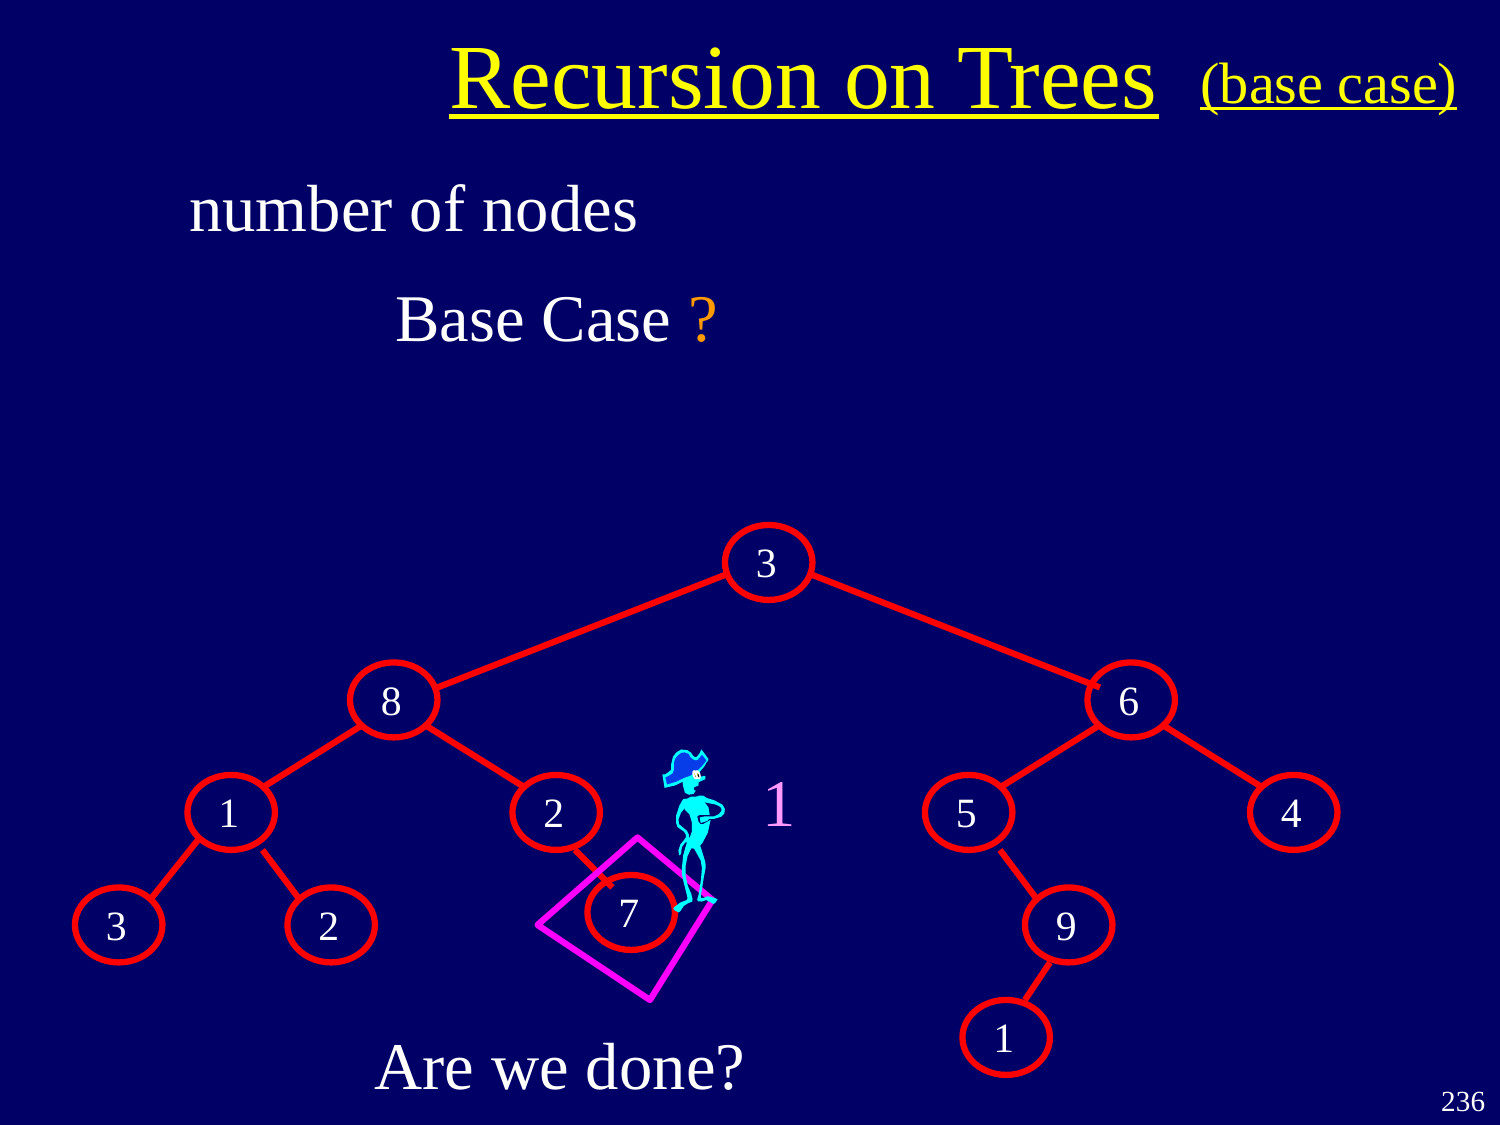

Recursion on Trees
(base case)
number of nodes
Base Case ?

3

8

6

1

2

5

4

7

3

2

9

1

1

Are we done?